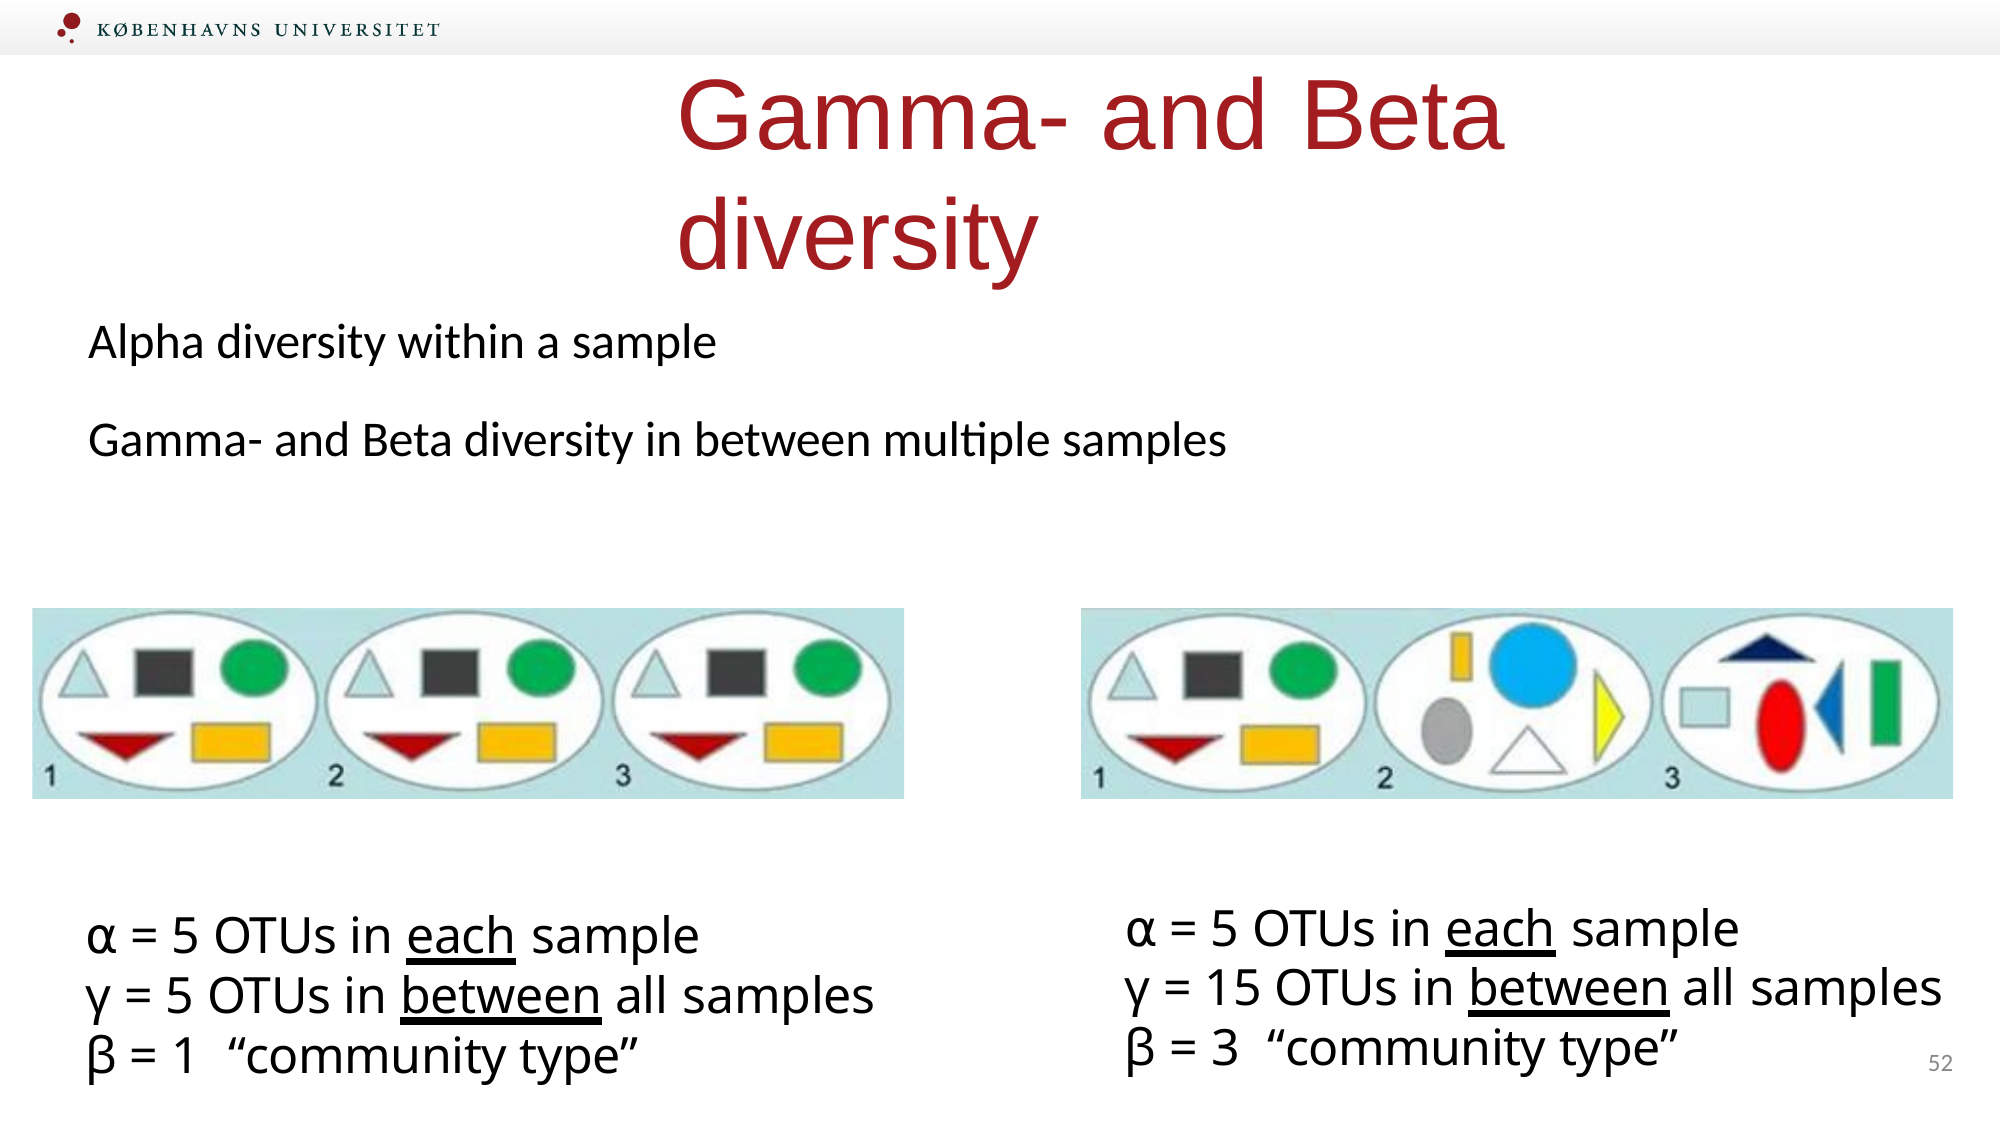

# Gamma- and Beta diversity
Institut for Naturvidenskab og Miljø, RUC
Alpha diversity within a sample
Gamma- and Beta diversity in between multiple samples

⍺ = 5 OTUs in each sample
γ = 15 OTUs in between all samples
⍺ = 5 OTUs in each sample
γ = 5 OTUs in between all samples
β = 1	“community type”
β = 3	“community type”
52